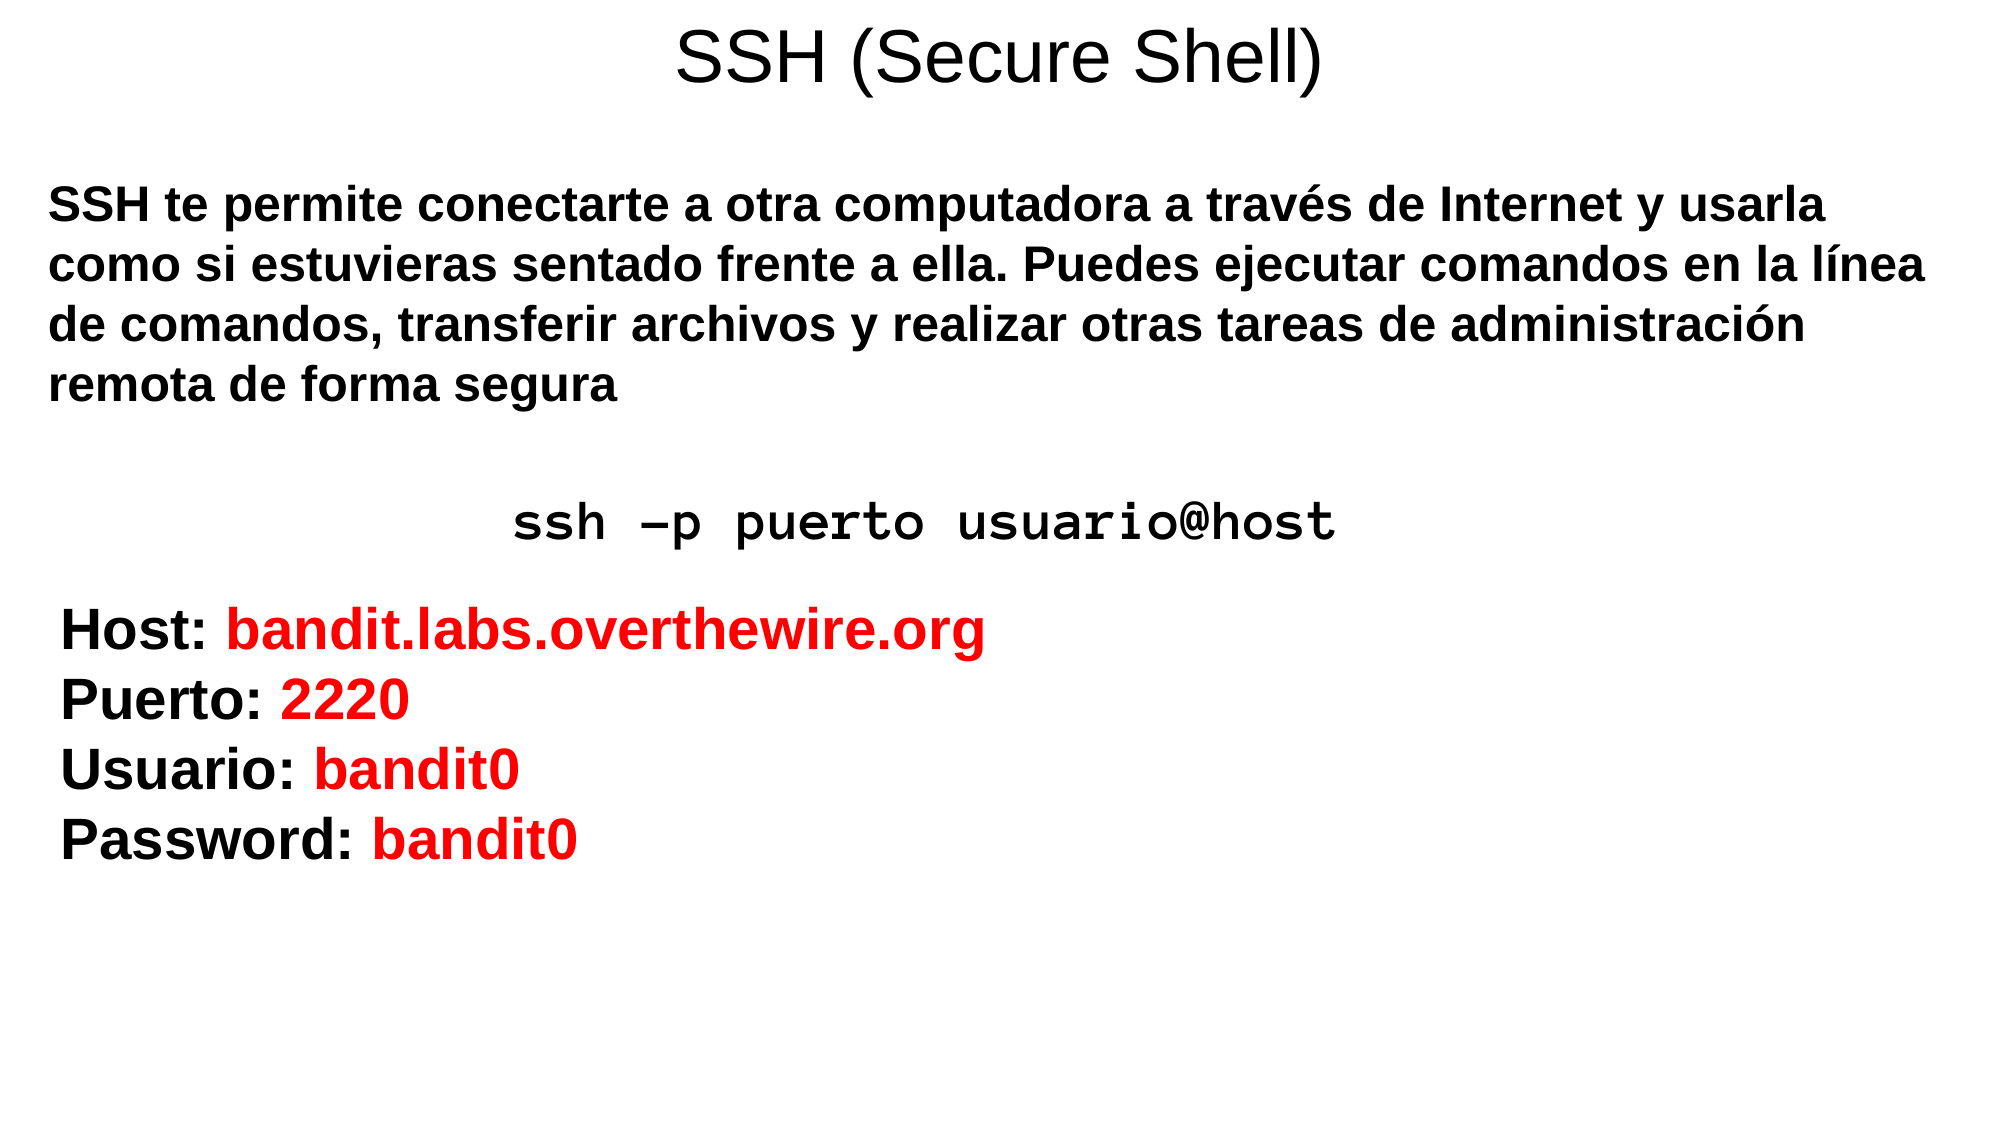

SSH (Secure Shell)

SSH te permite conectarte a otra computadora a través de Internet y usarla como si estuvieras sentado frente a ella. Puedes ejecutar comandos en la línea de comandos, transferir archivos y realizar otras tareas de administración remota de forma segura
ssh -p puerto usuario@host
Host: bandit.labs.overthewire.org
Puerto: 2220
Usuario: bandit0
Password: bandit0